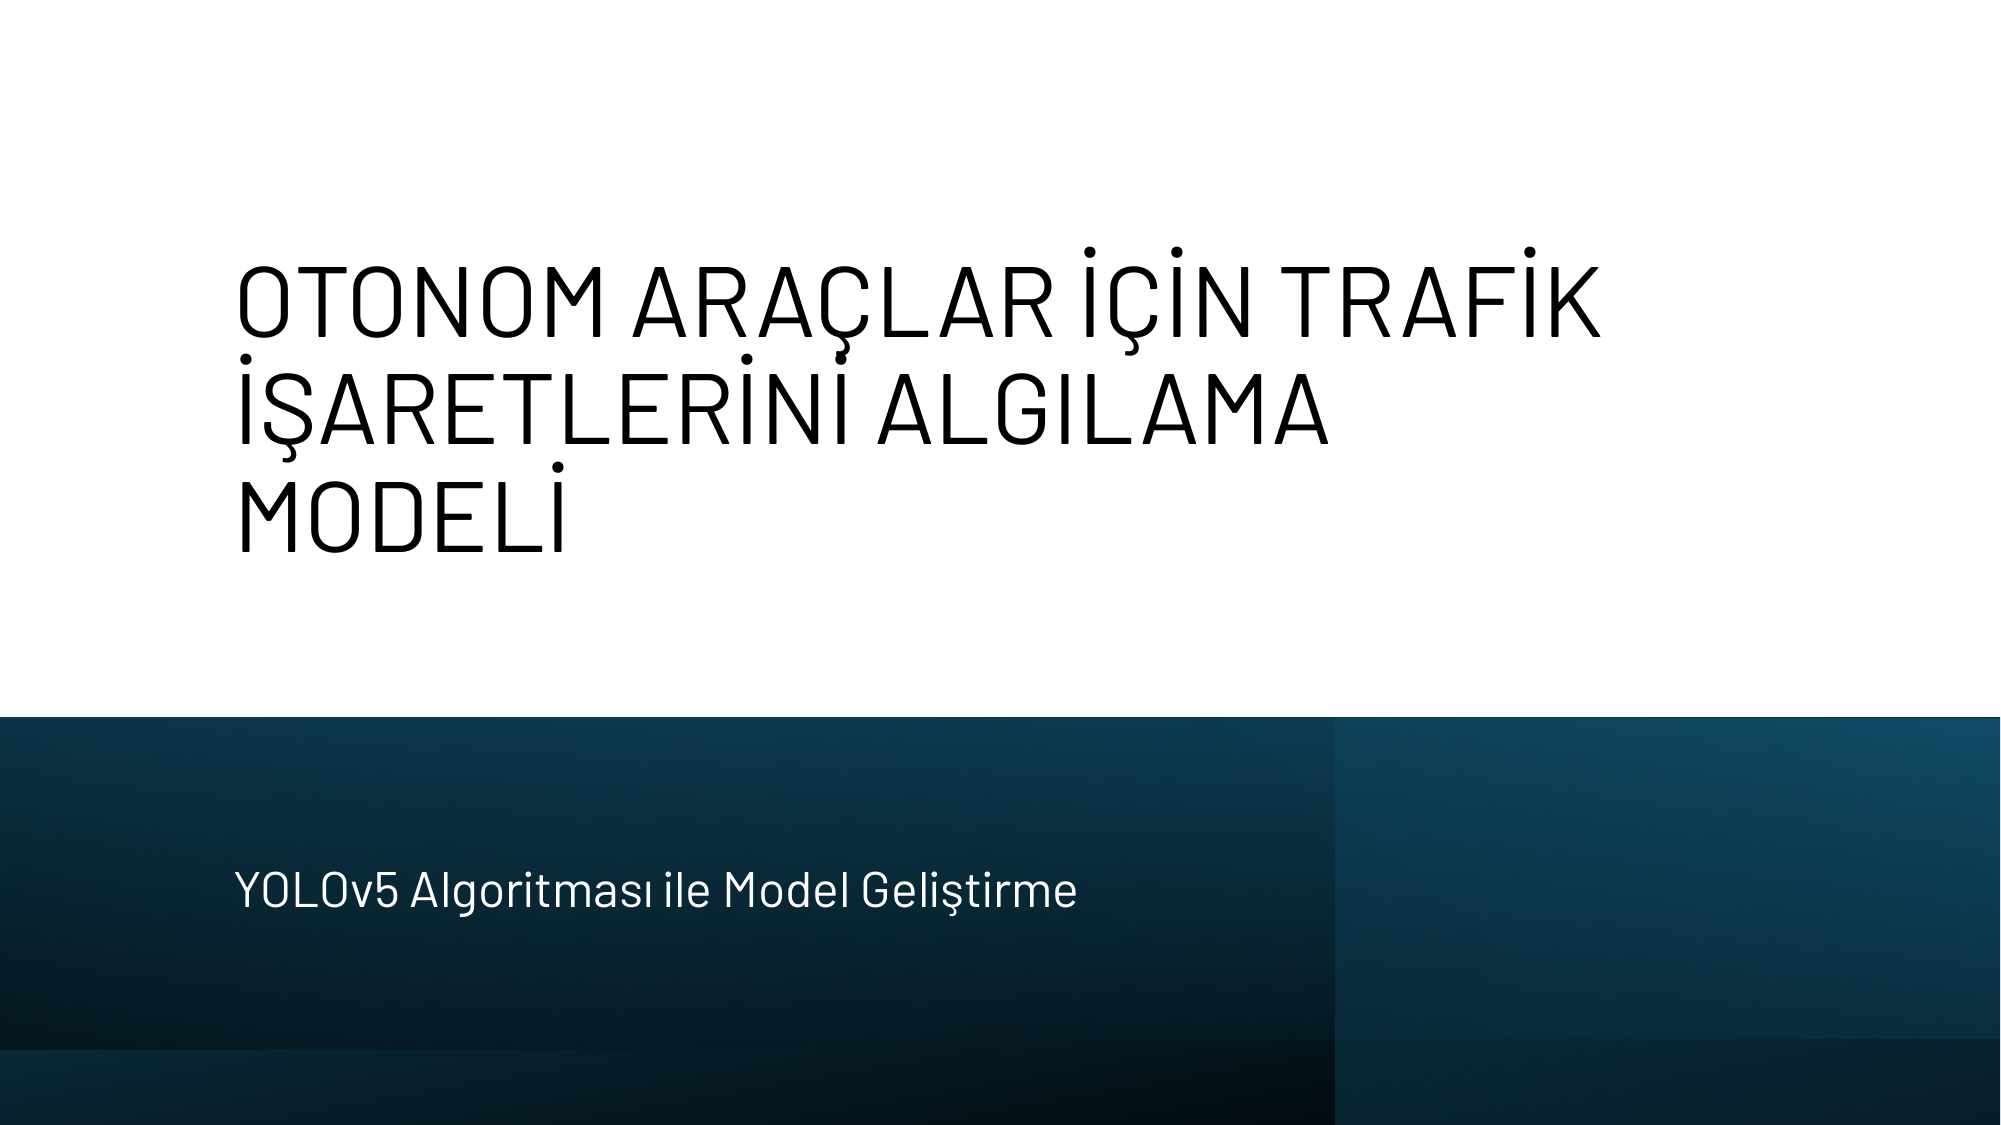

# OTONOM ARAÇLAR İÇİN TRAFİK İŞARETLERİNİ ALGILAMA MODELİ

YOLOv5 Algoritması ile Model Geliştirme